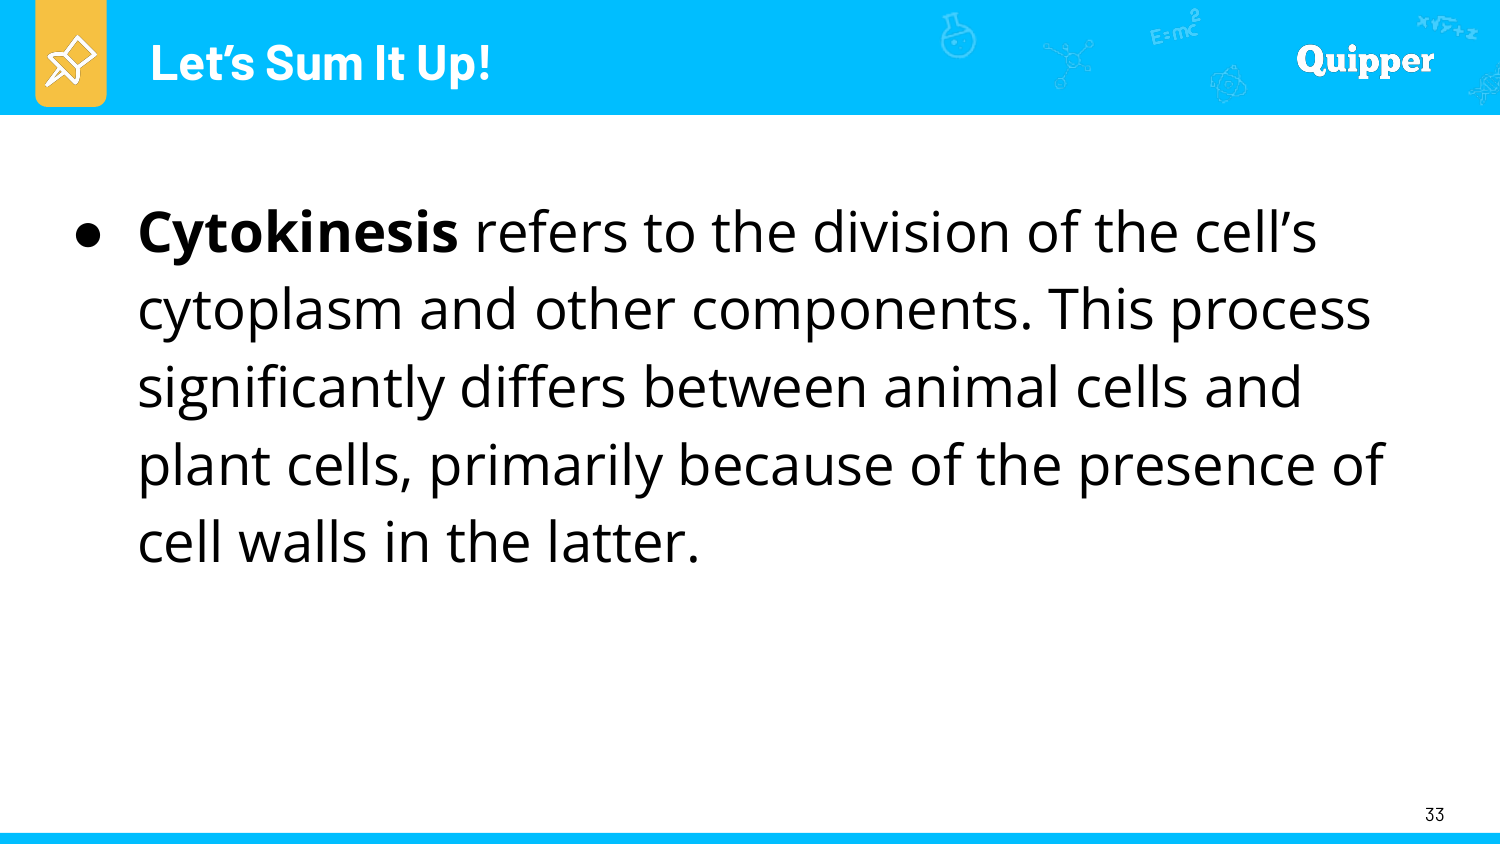

Cytokinesis refers to the division of the cell’s cytoplasm and other components. This process significantly differs between animal cells and plant cells, primarily because of the presence of cell walls in the latter.
33